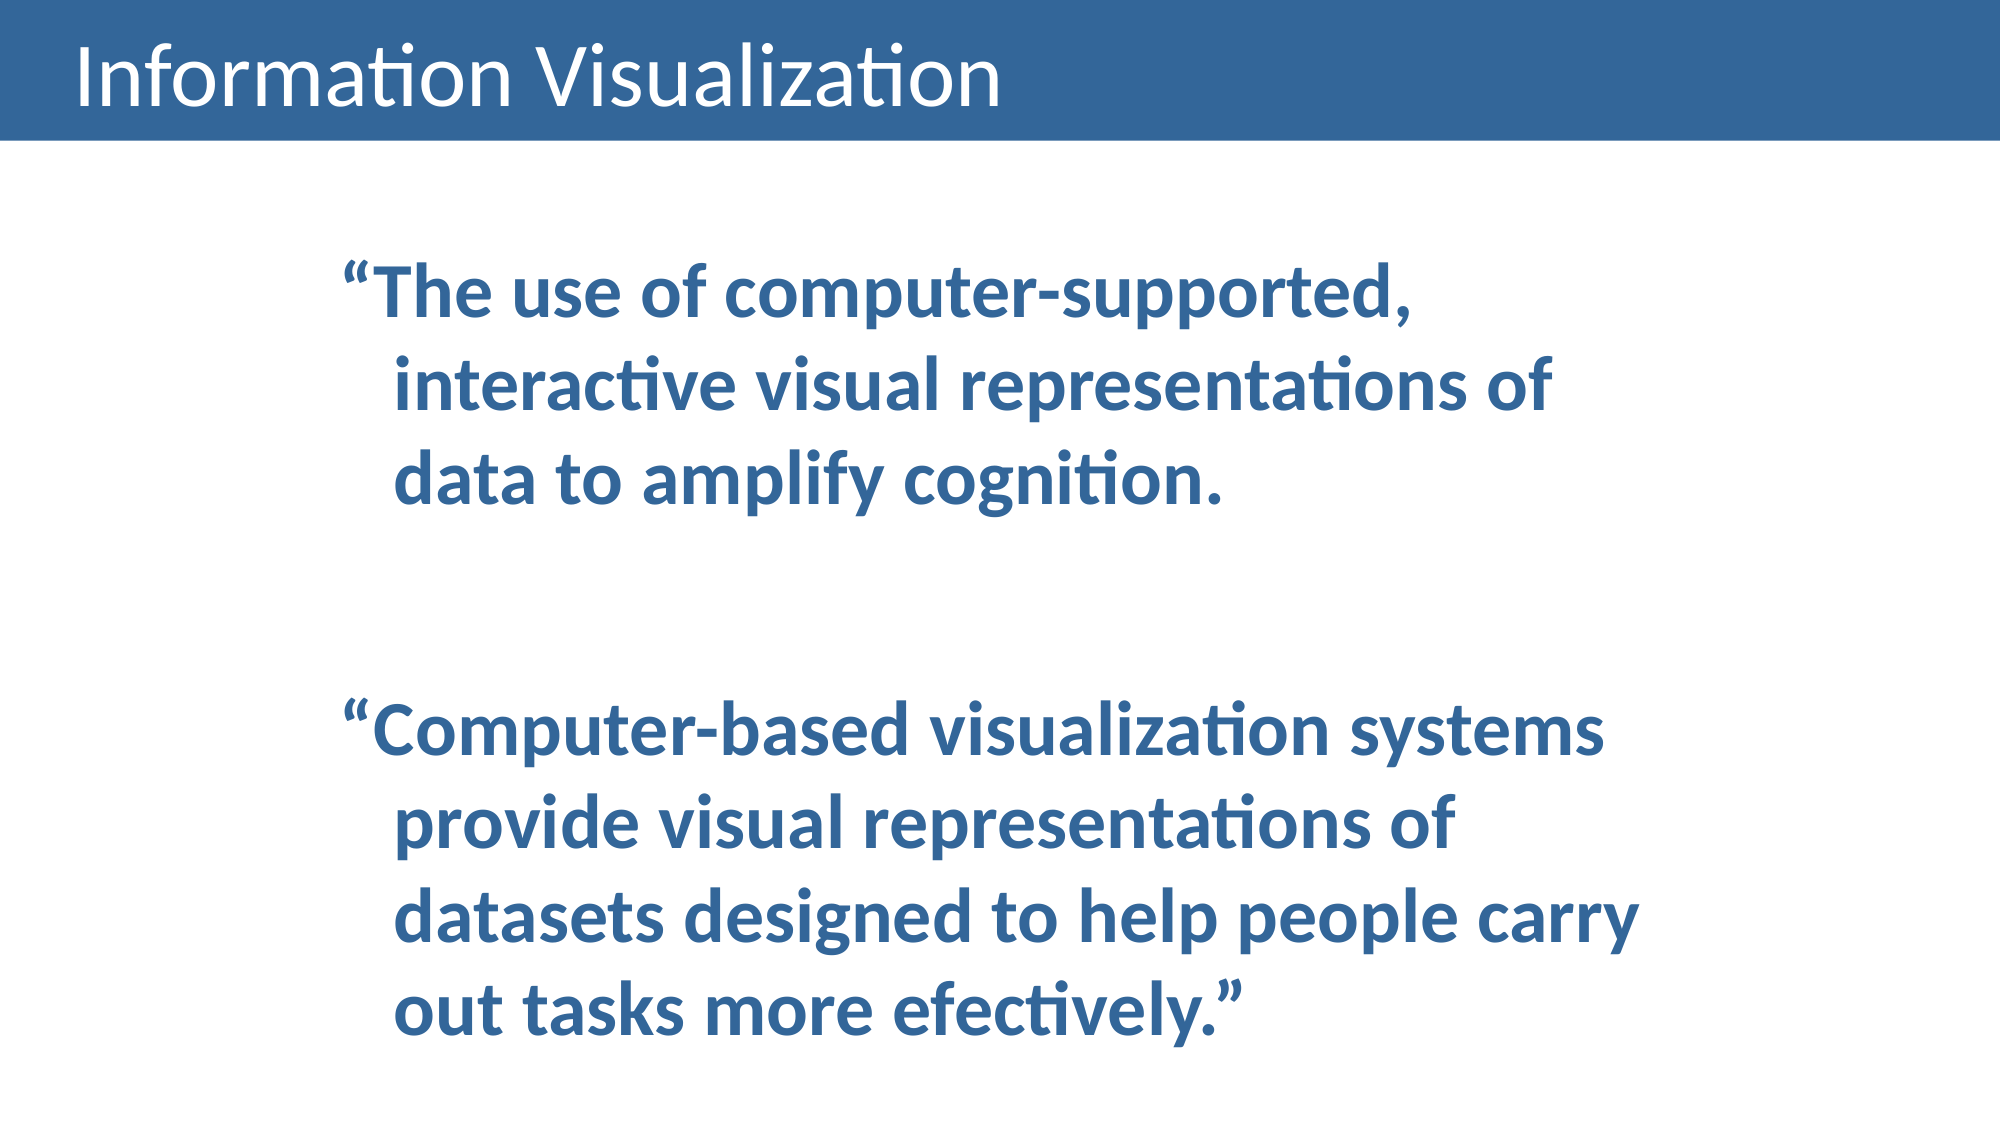

# Information Visualization
“The use of computer-supported, interactive visual representations of data to amplify cognition.

“Computer-based visualization systems provide visual representations of datasets designed to help people carry out tasks more efectively.”